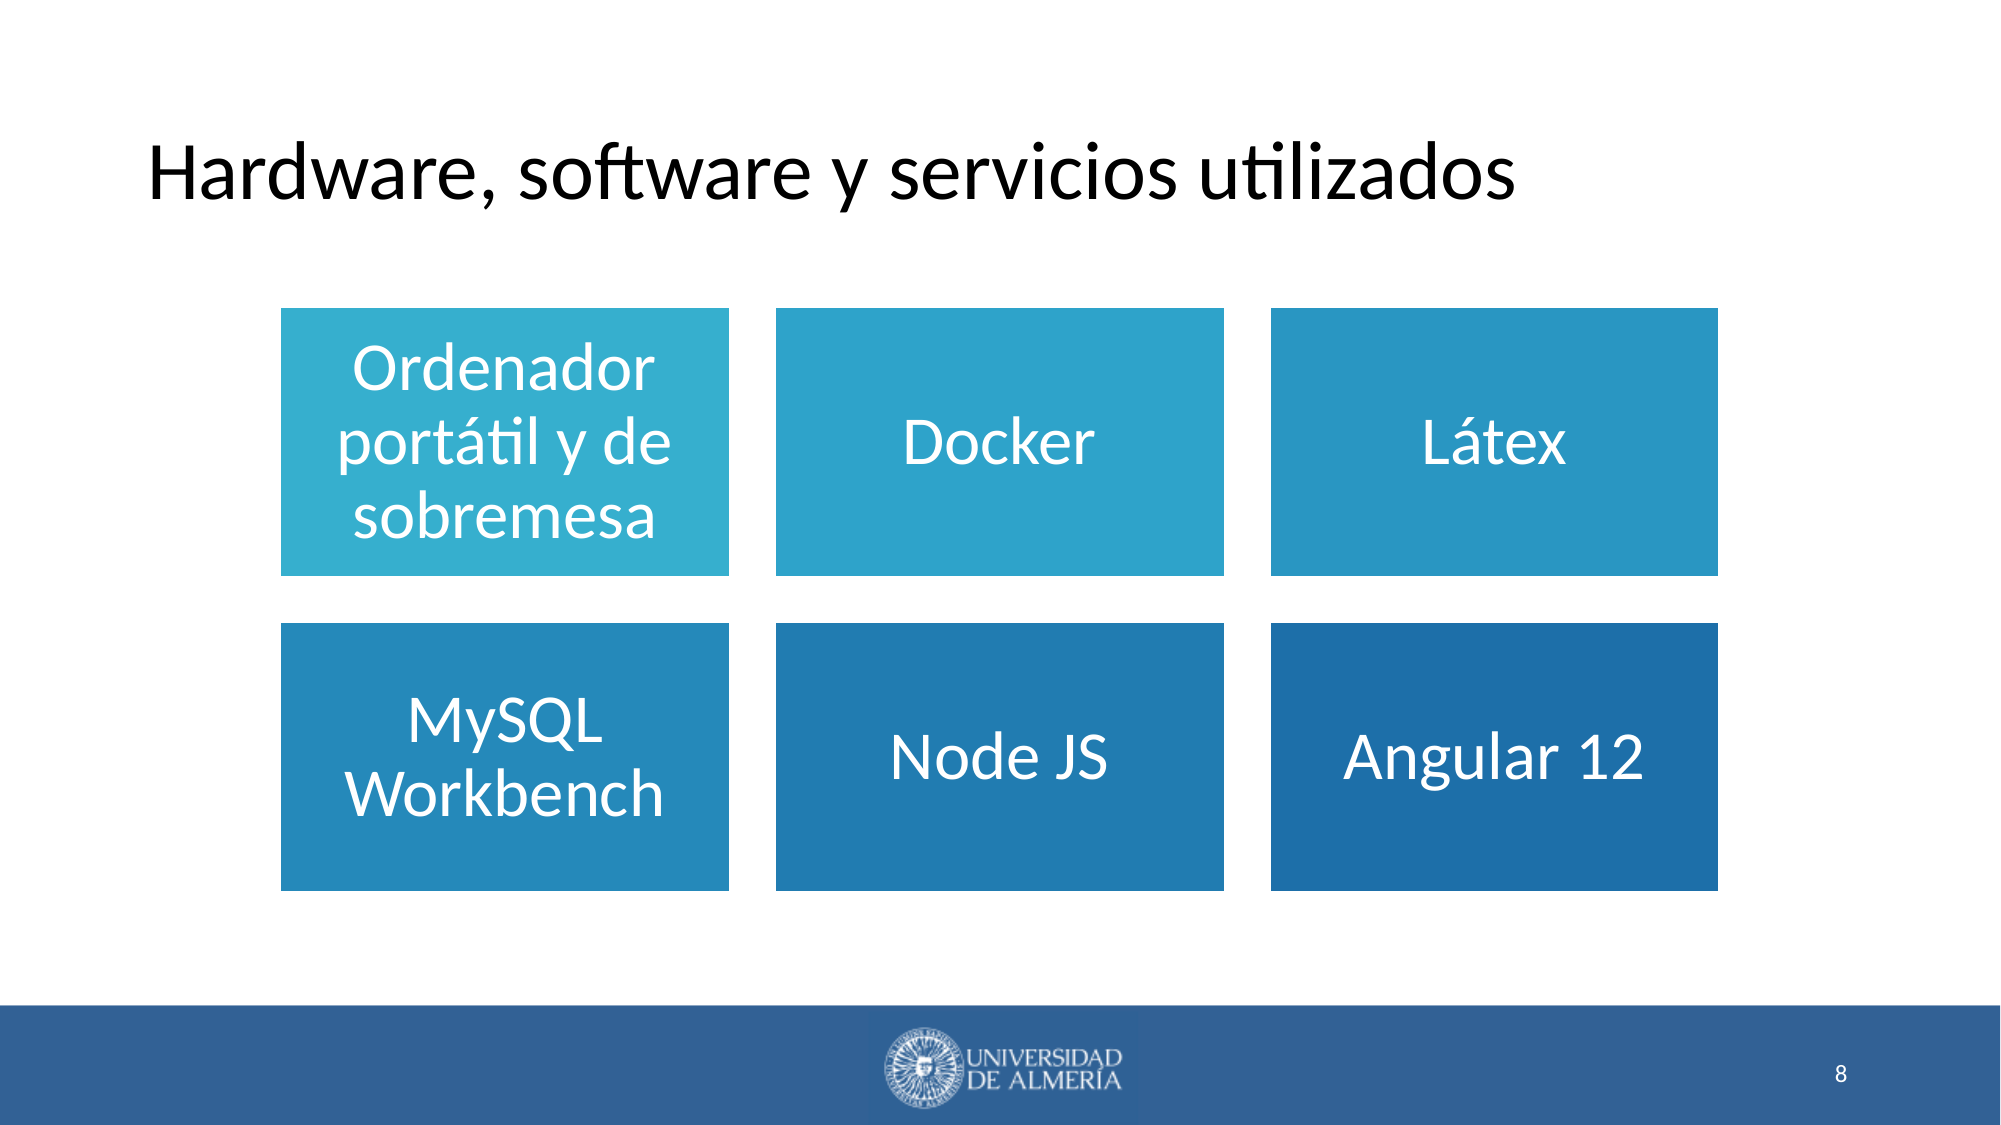

# Hardware, software y servicios utilizados
Ordenador portátil y de sobremesa
Docker
Látex
MySQL Workbench
Node JS
Angular 12
8